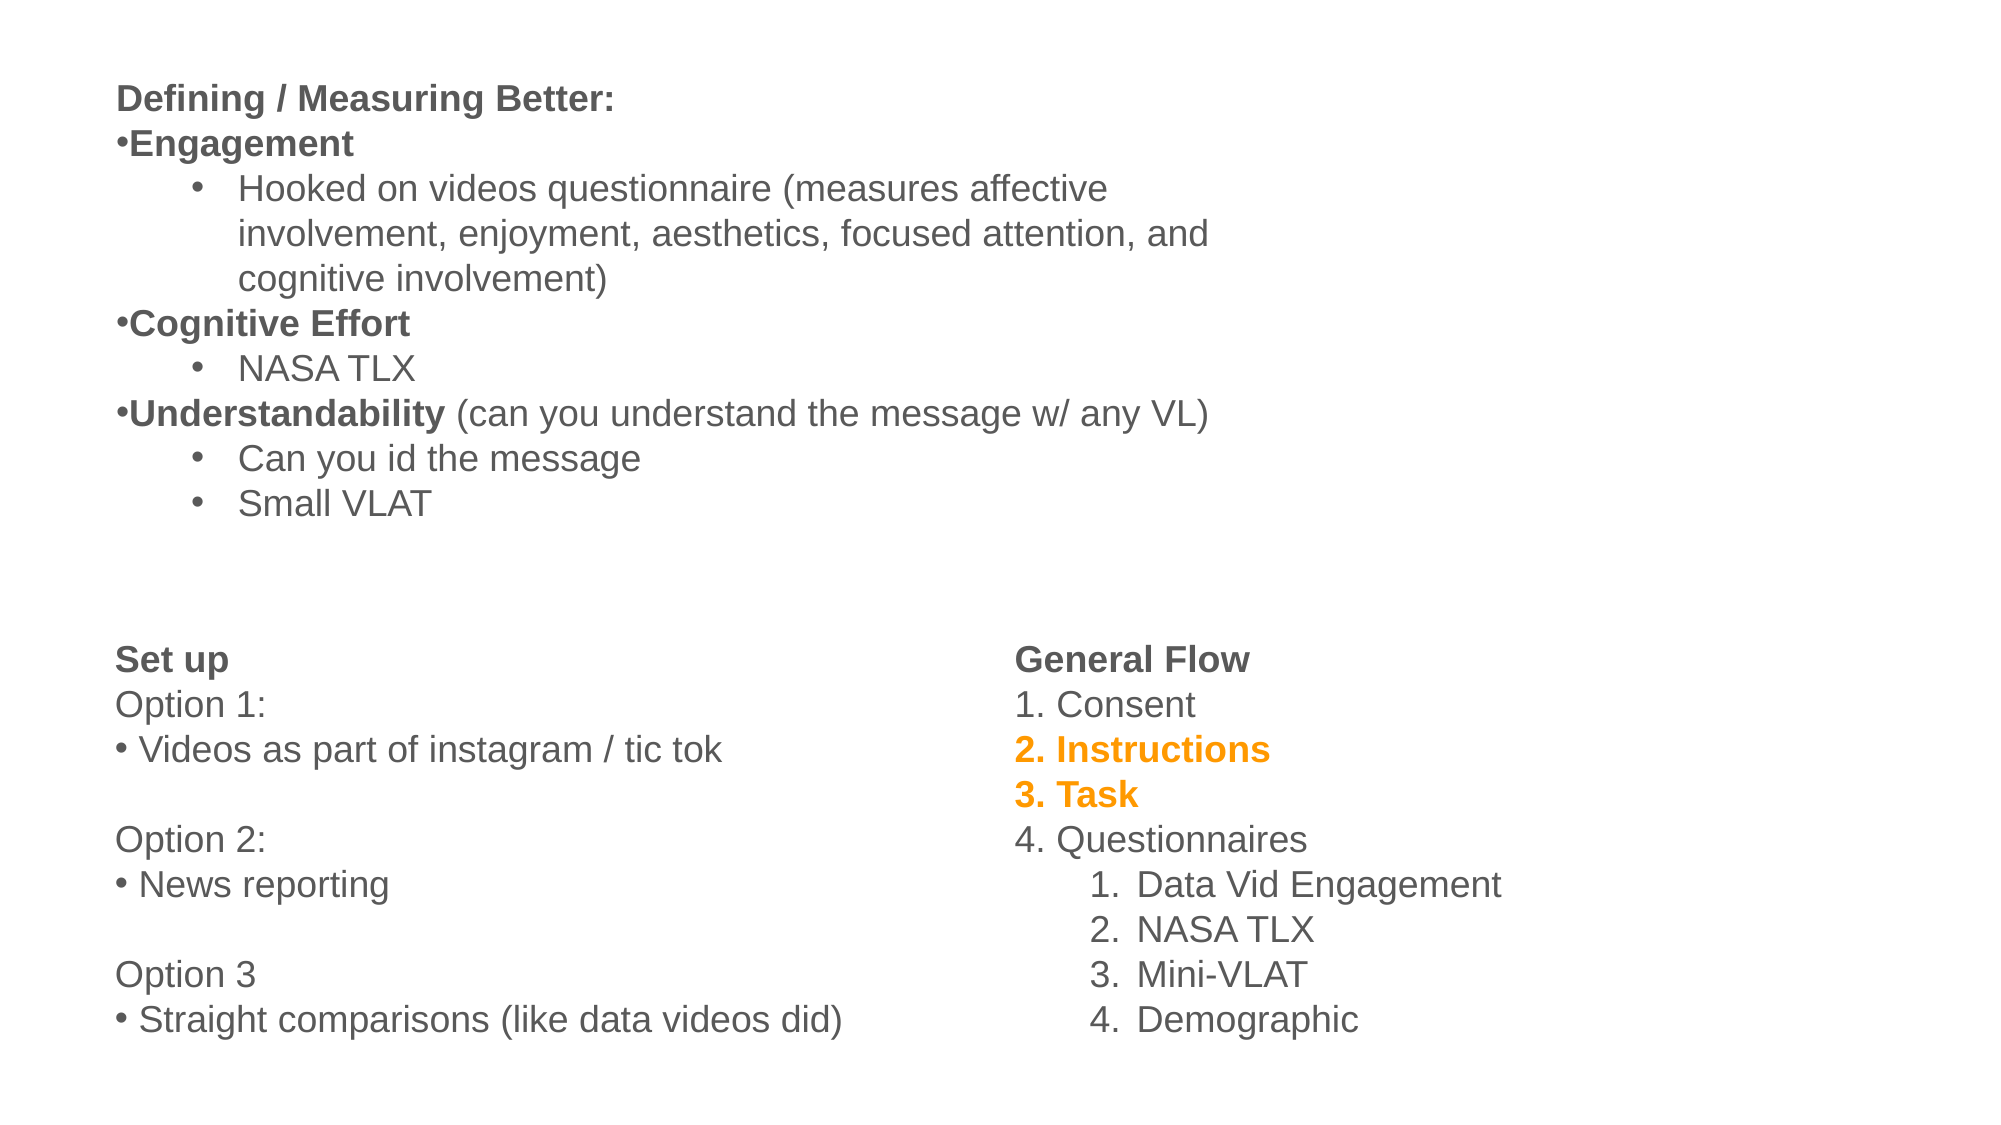

Defining / Measuring Better:
Engagement
Hooked on videos questionnaire (measures affective involvement, enjoyment, aesthetics, focused attention, and cognitive involvement)
Cognitive Effort
NASA TLX
Understandability (can you understand the message w/ any VL)
Can you id the message
Small VLAT

Set up
Option 1:
 Videos as part of instagram / tic tok
Option 2:
 News reporting
Option 3
 Straight comparisons (like data videos did)
General Flow
 Consent
 Instructions
 Task
 Questionnaires
Data Vid Engagement
NASA TLX
Mini-VLAT
Demographic